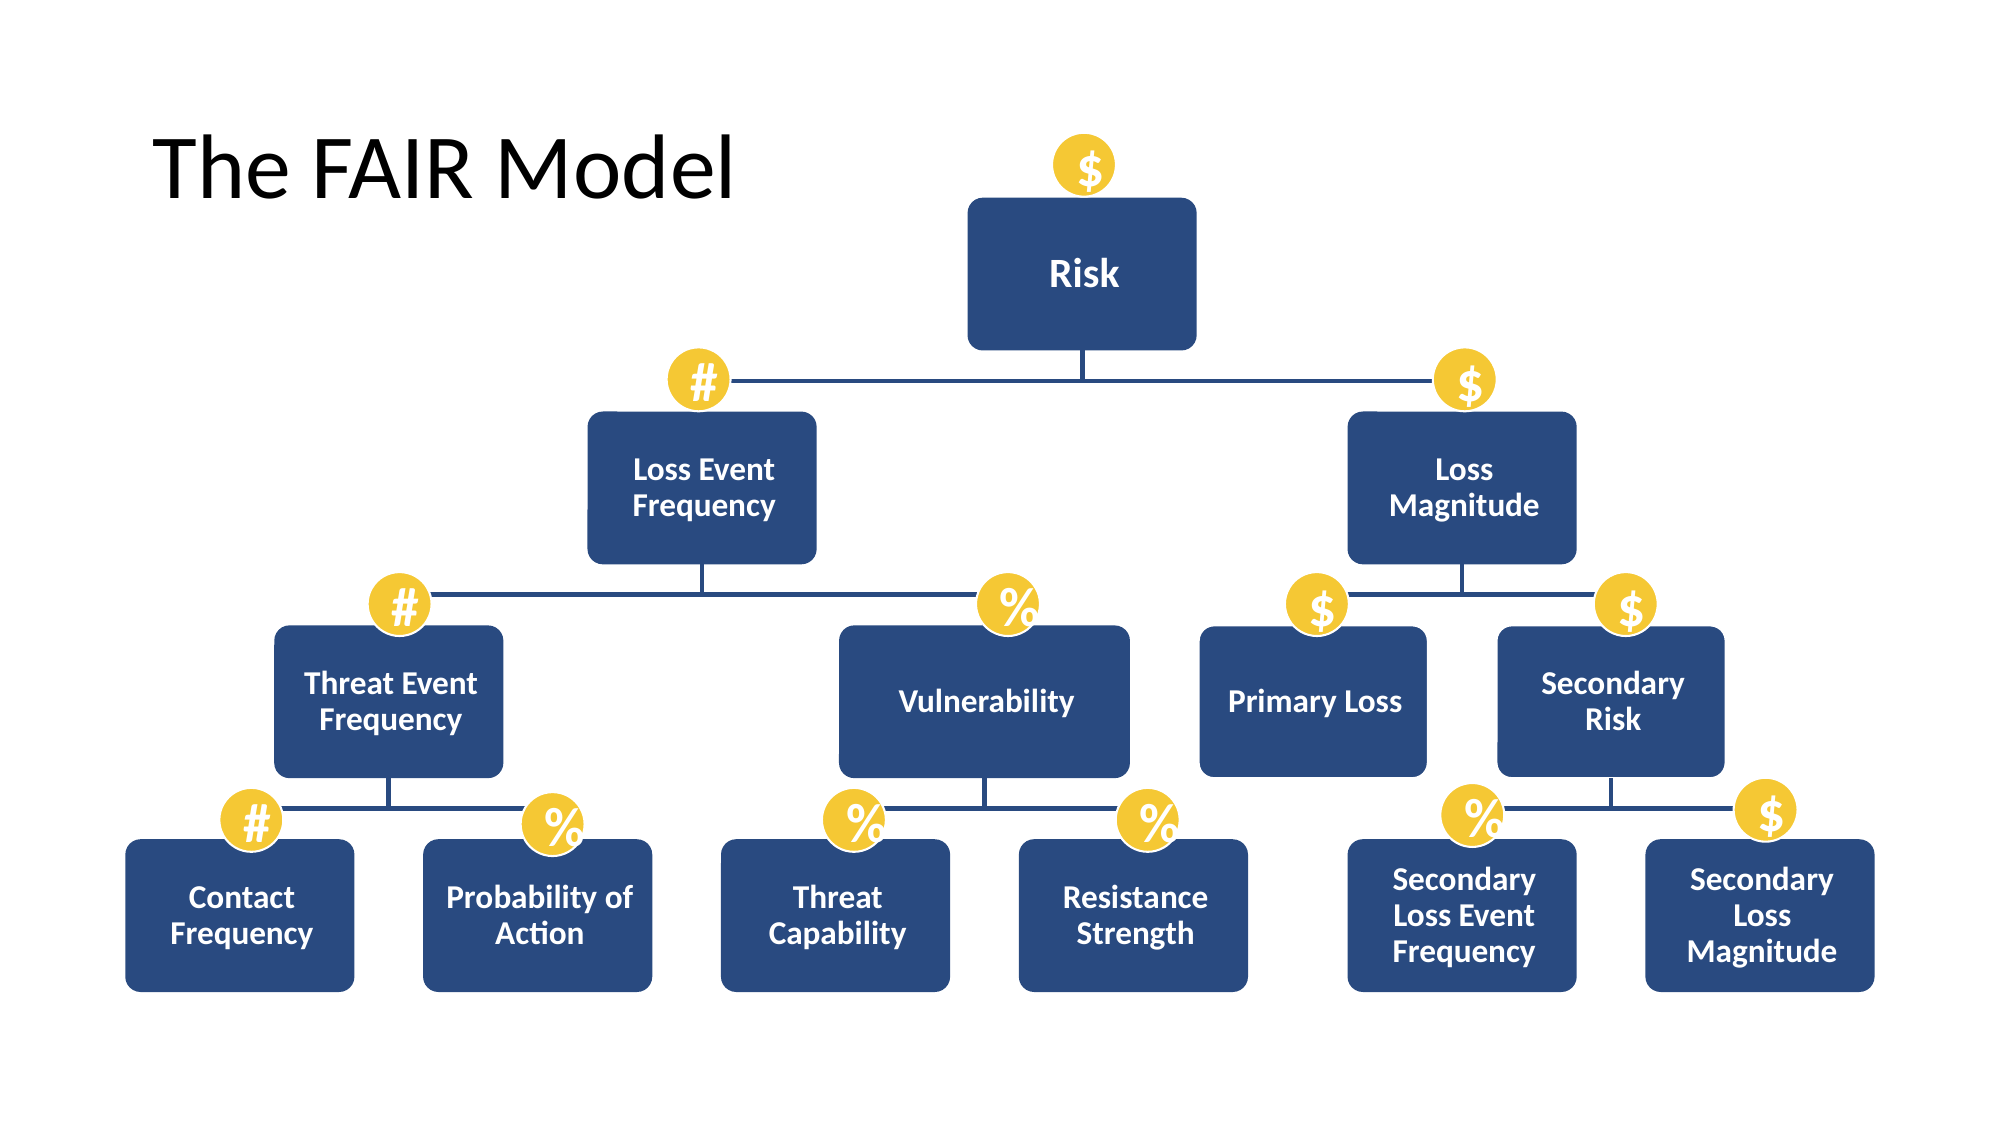

# The FAIR Model
$
#
$
$
$
#
%
$
%
%
#
%
%
Risk
Loss Event Frequency
Threat Event Frequency
Contact Frequency
Probability of Action
Vulnerability
Threat Capability
Resistance Strength
Loss Magnitude
Primary Loss
Secondary Risk
Secondary Loss Event Frequency
Secondary Loss Magnitude